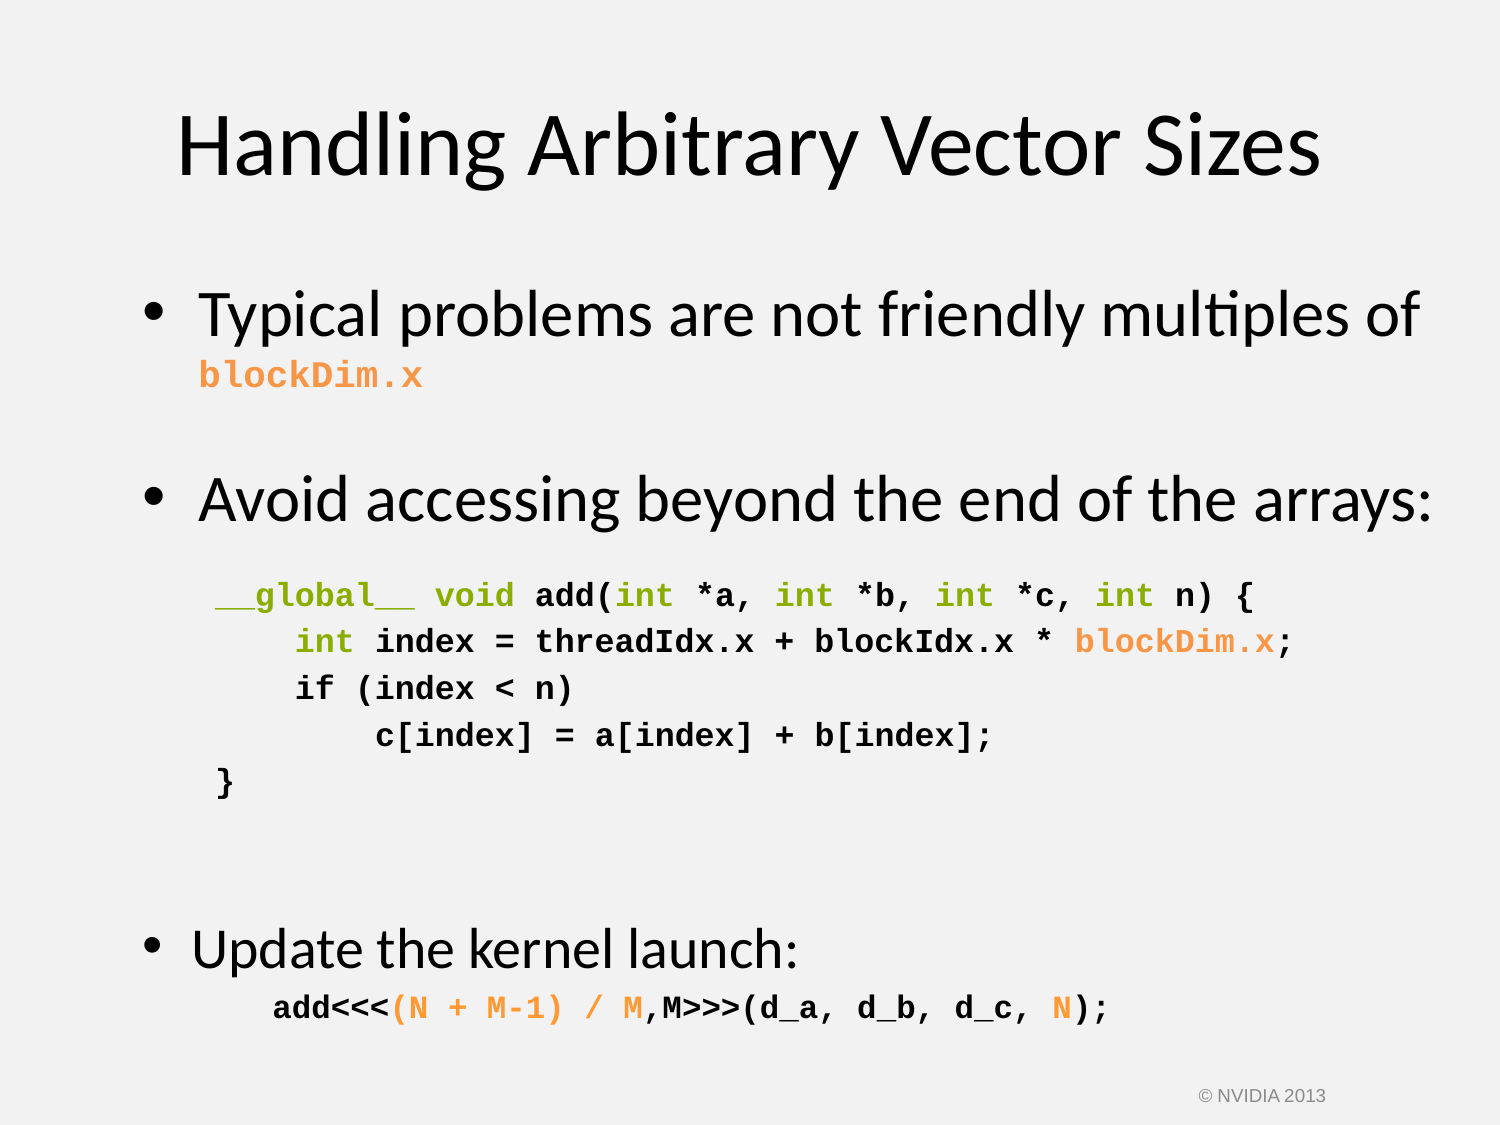

# Handling Arbitrary Vector Sizes
Typical problems are not friendly multiples of blockDim.x

Avoid accessing beyond the end of the arrays:
__global__ void add(int *a, int *b, int *c, int n) {
    int index = threadIdx.x + blockIdx.x * blockDim.x;
    if (index < n)
        c[index] = a[index] + b[index];
}

Update the kernel launch:
	add<<<(N + M-1) / M,M>>>(d_a, d_b, d_c, N);

© NVIDIA 2013